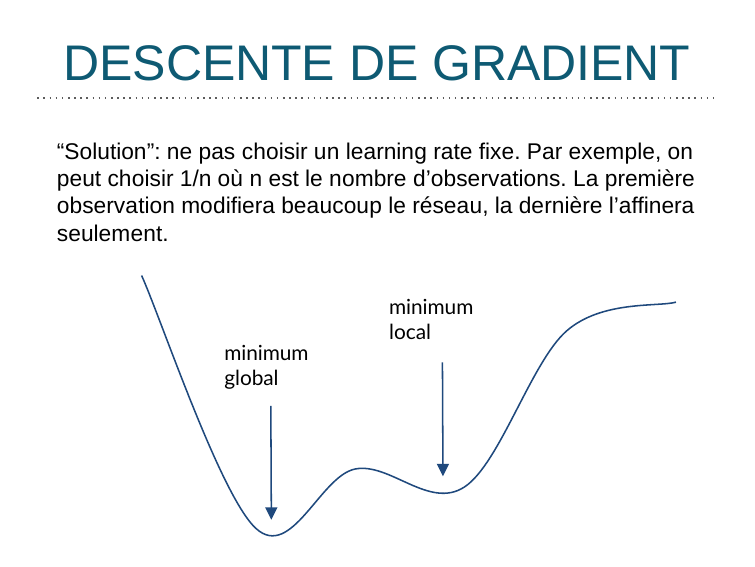

# DESCENTE DE GRADIENT
“Solution”: ne pas choisir un learning rate fixe. Par exemple, on peut choisir 1/n où n est le nombre d’observations. La première observation modifiera beaucoup le réseau, la dernière l’affinera seulement.

minimum local
minimum global